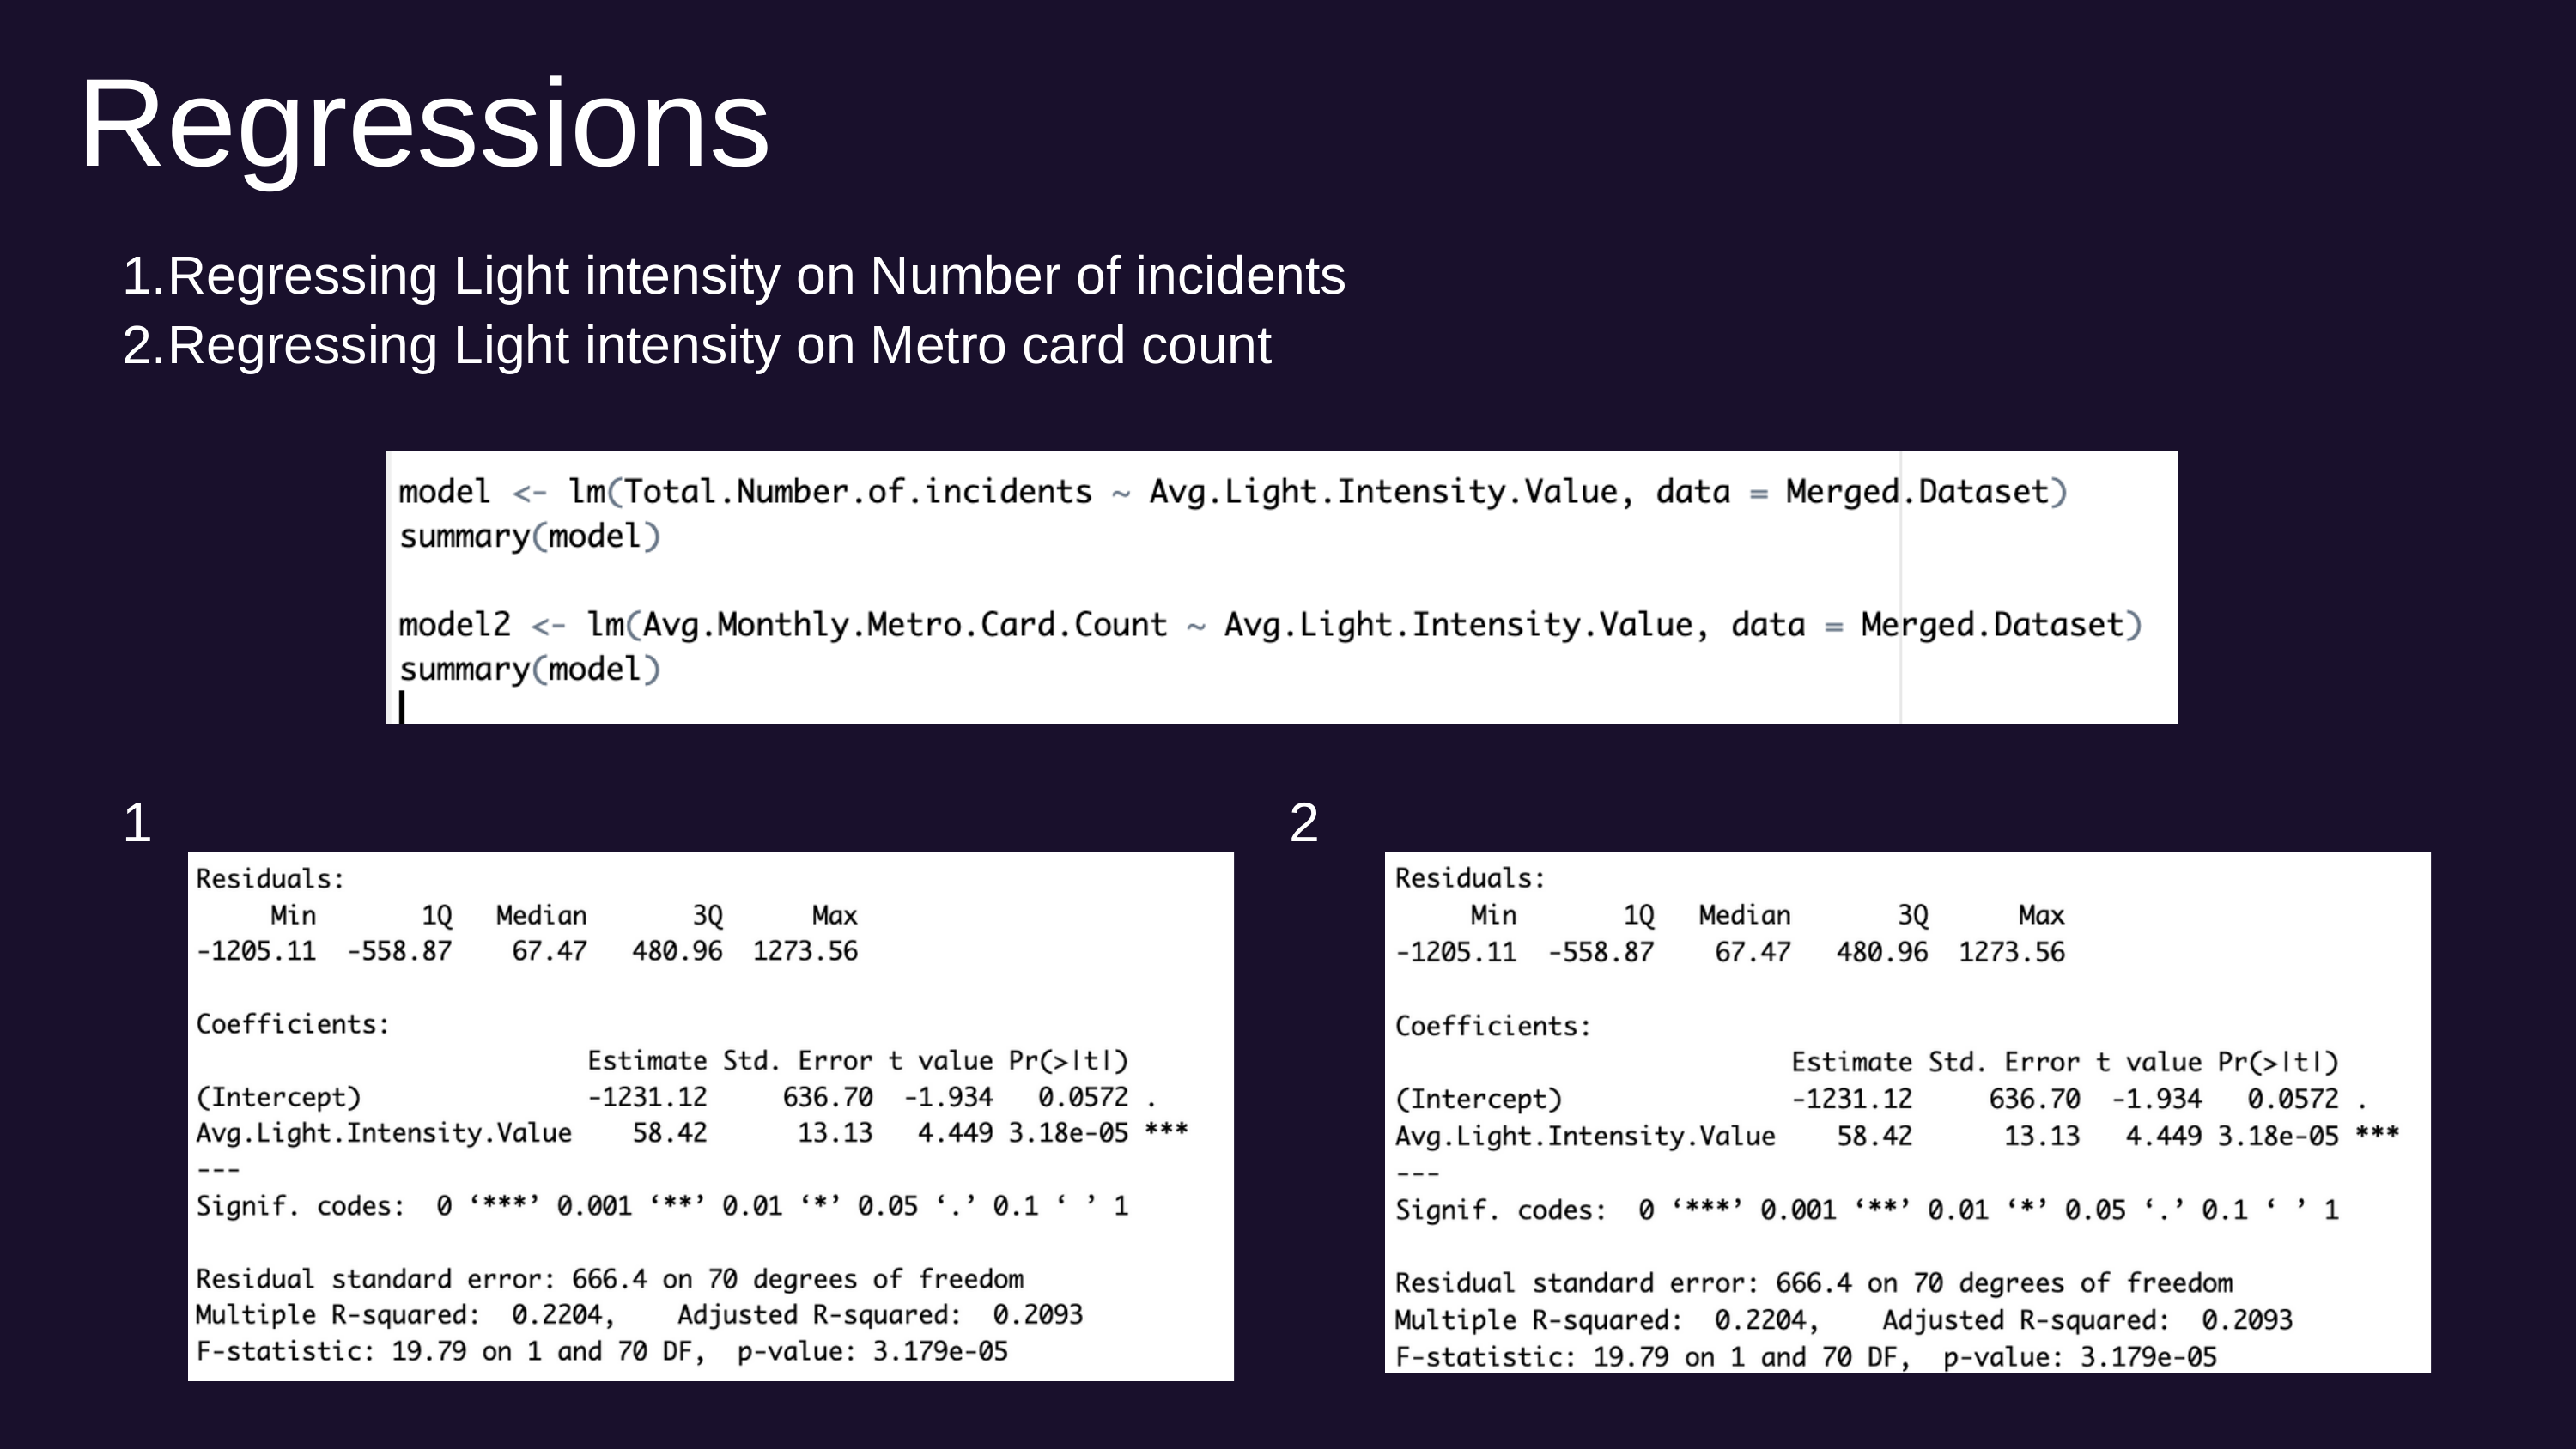

Regressions
Regressing Light intensity on Number of incidents
Regressing Light intensity on Metro card count

1
2